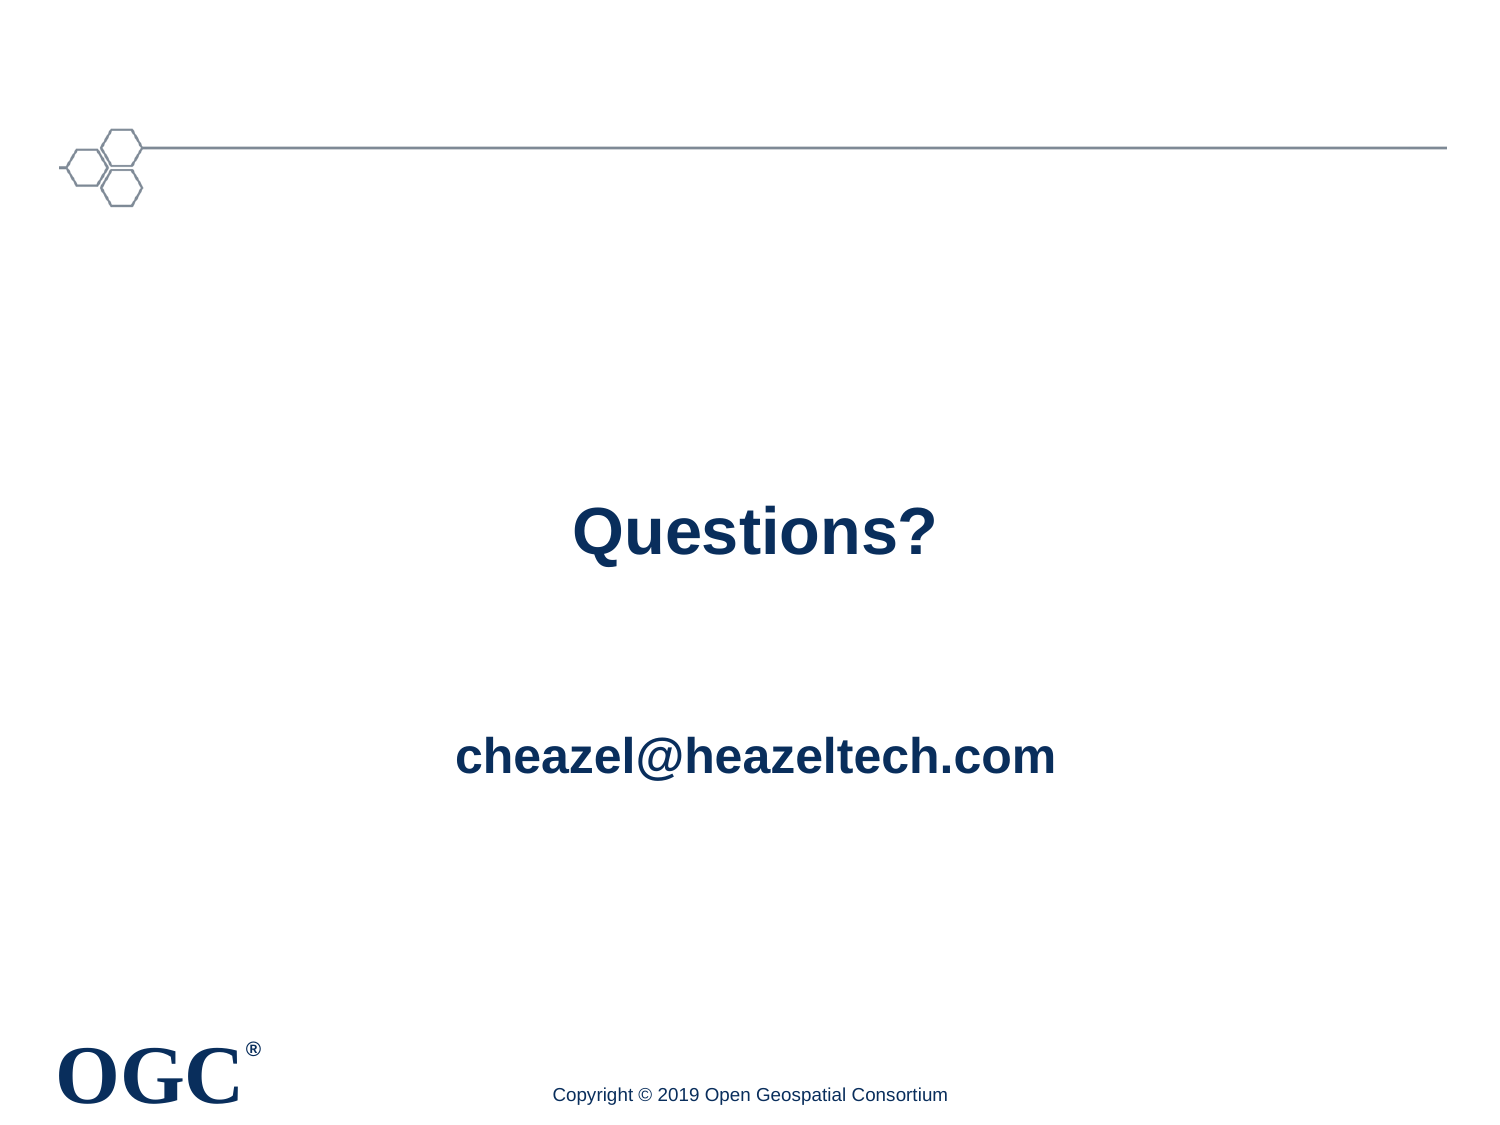

Questions?
# cheazel@heazeltech.com
Copyright © 2019 Open Geospatial Consortium